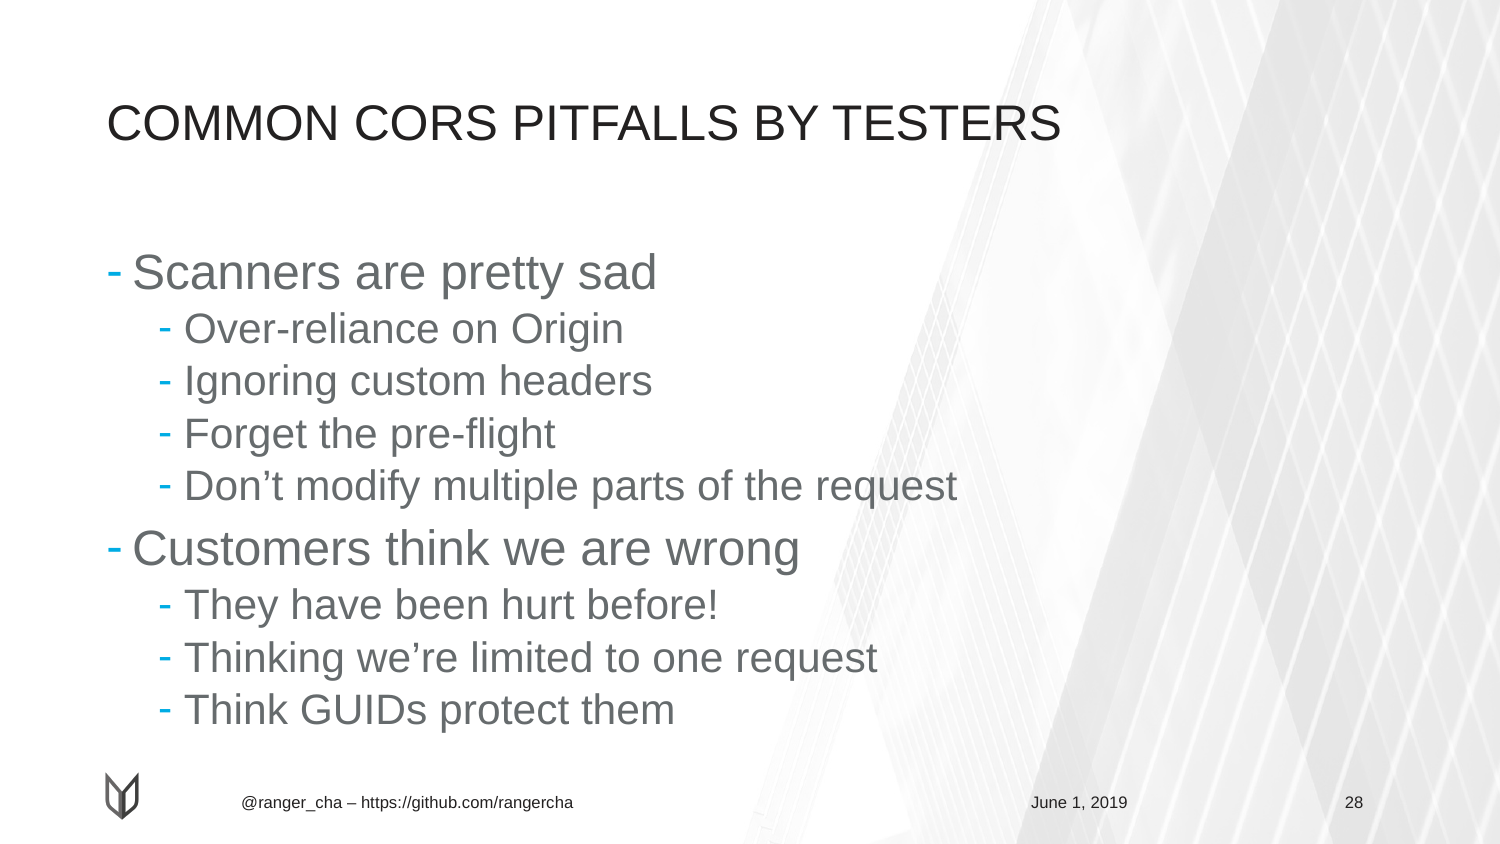

# COMMON CORS PITFALLS BY TESTERS
Scanners are pretty sad
Over-reliance on Origin
Ignoring custom headers
Forget the pre-flight
Don’t modify multiple parts of the request
Customers think we are wrong
They have been hurt before!
Thinking we’re limited to one request
Think GUIDs protect them

June 1, 2019
28